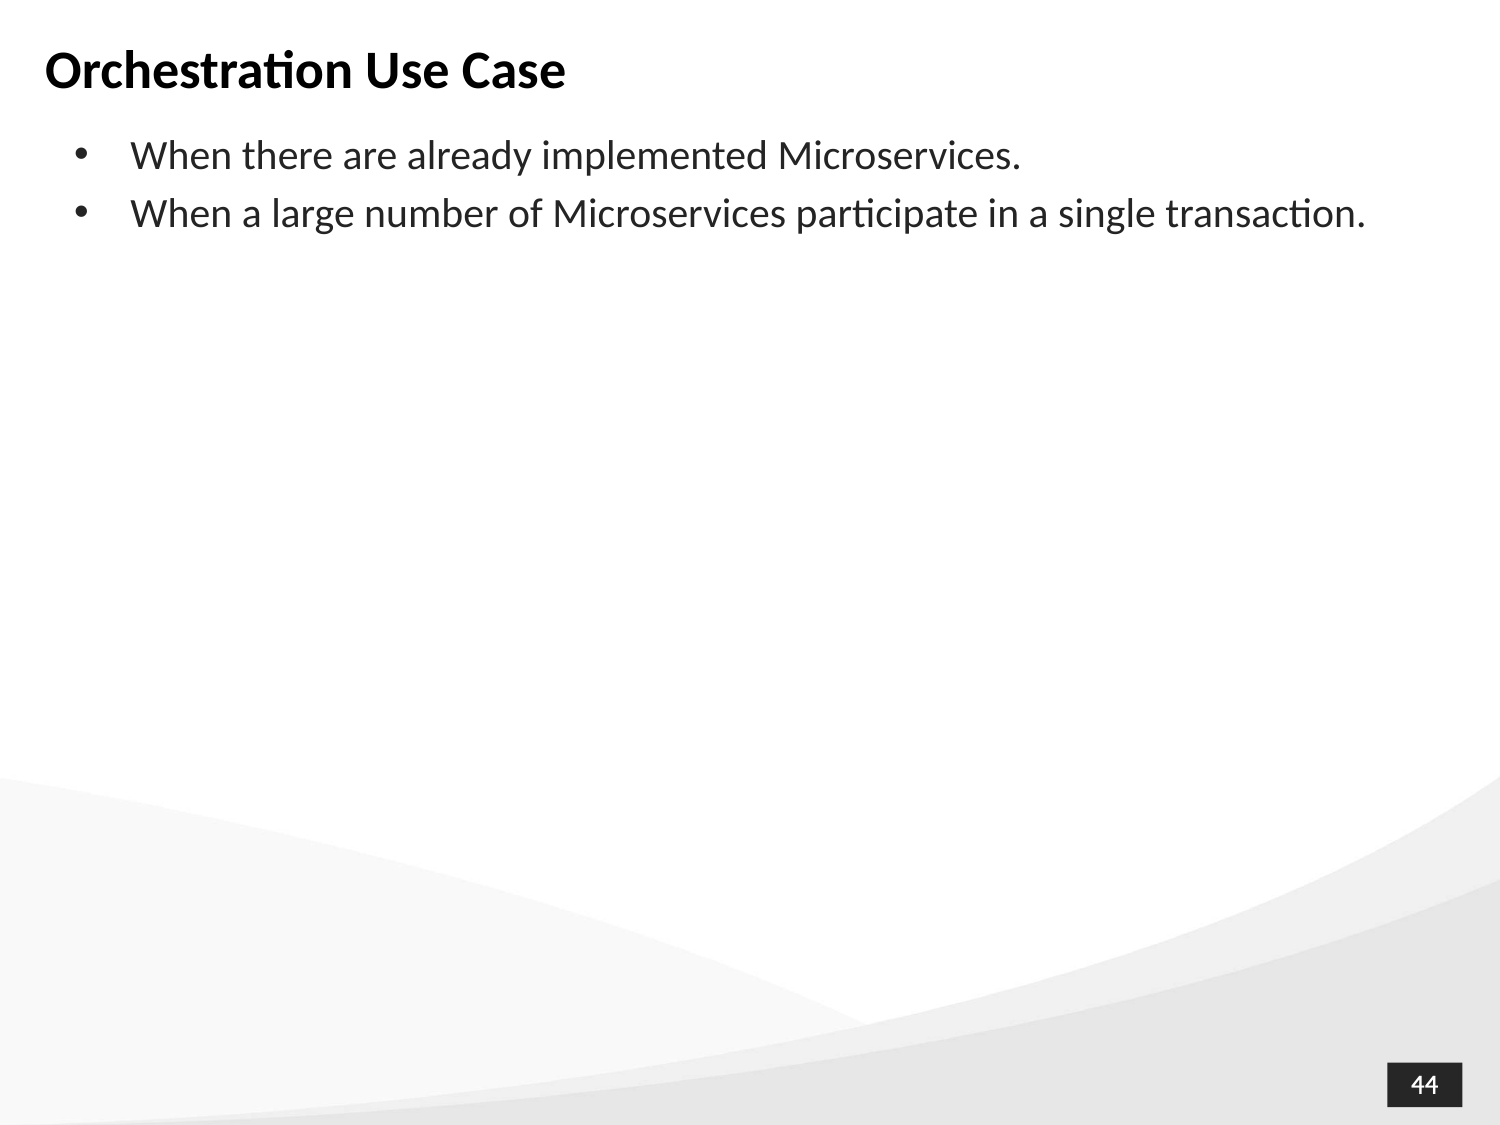

# Orchestration Use Case
When there are already implemented Microservices.
When a large number of Microservices participate in a single transaction.